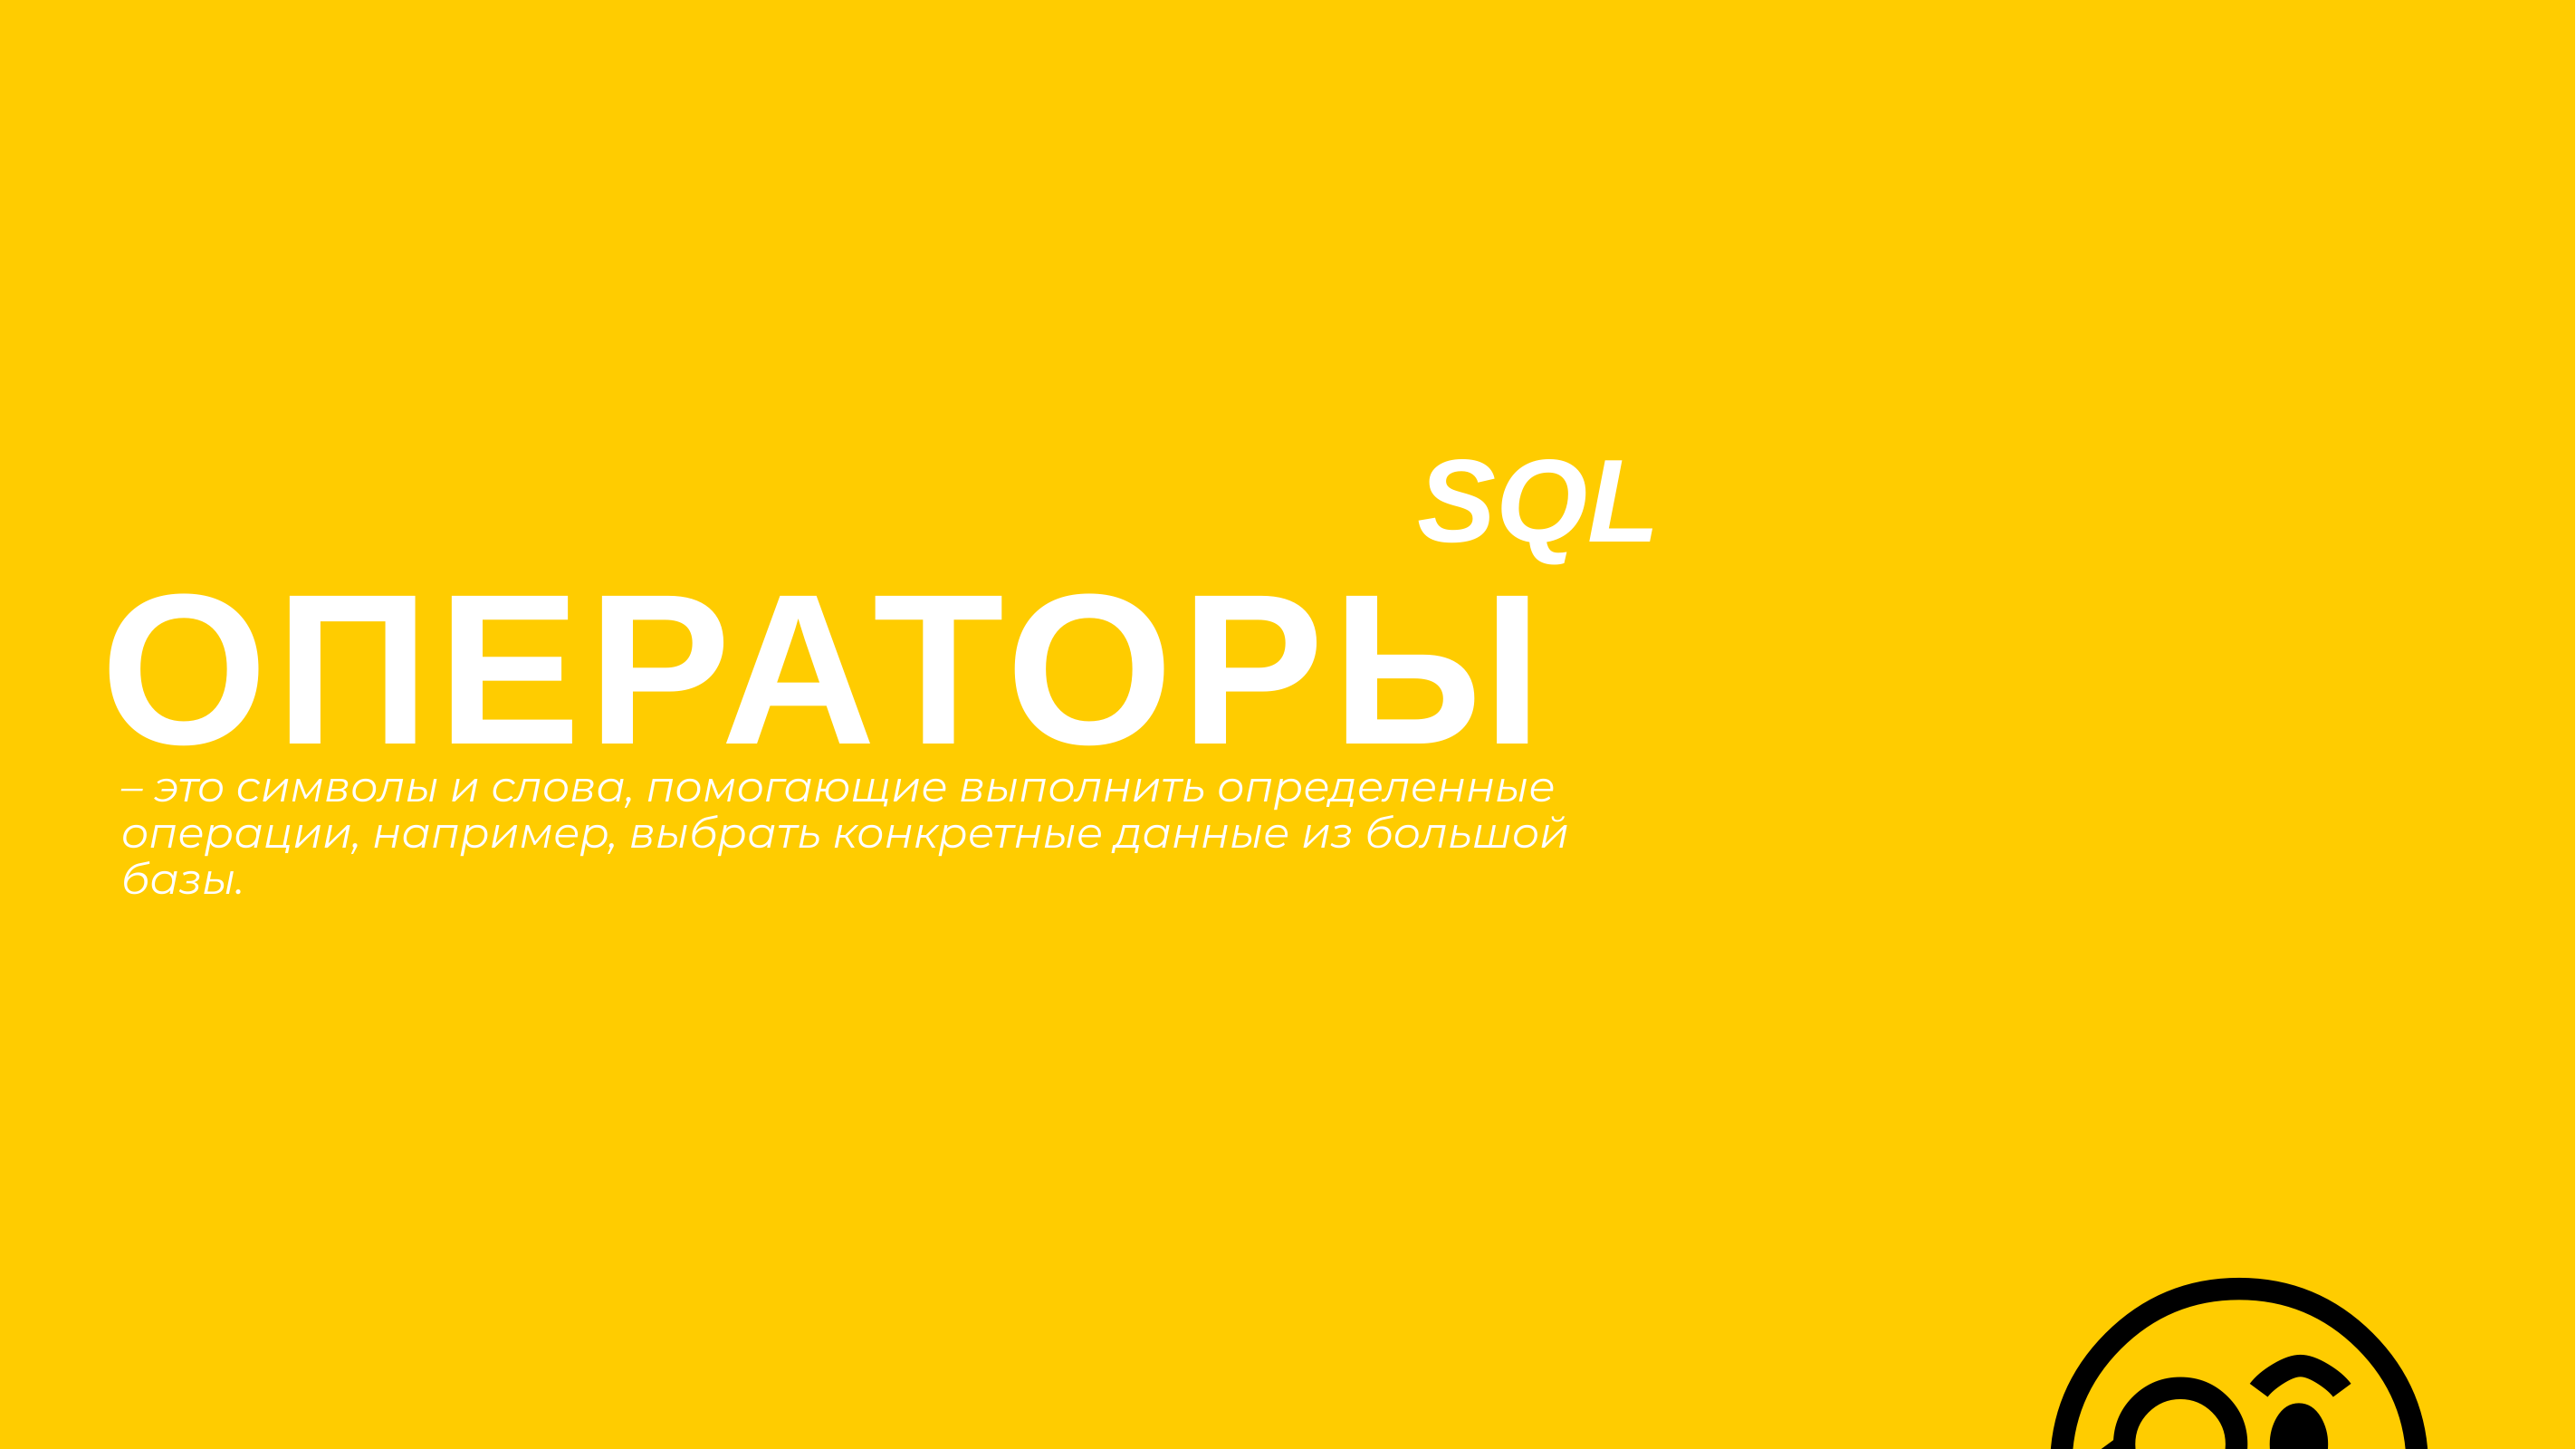

SQL
ОПЕРАТОРЫ
– это символы и слова, помогающие выполнить определенные операции, например, выбрать конкретные данные из большой базы.

🧐